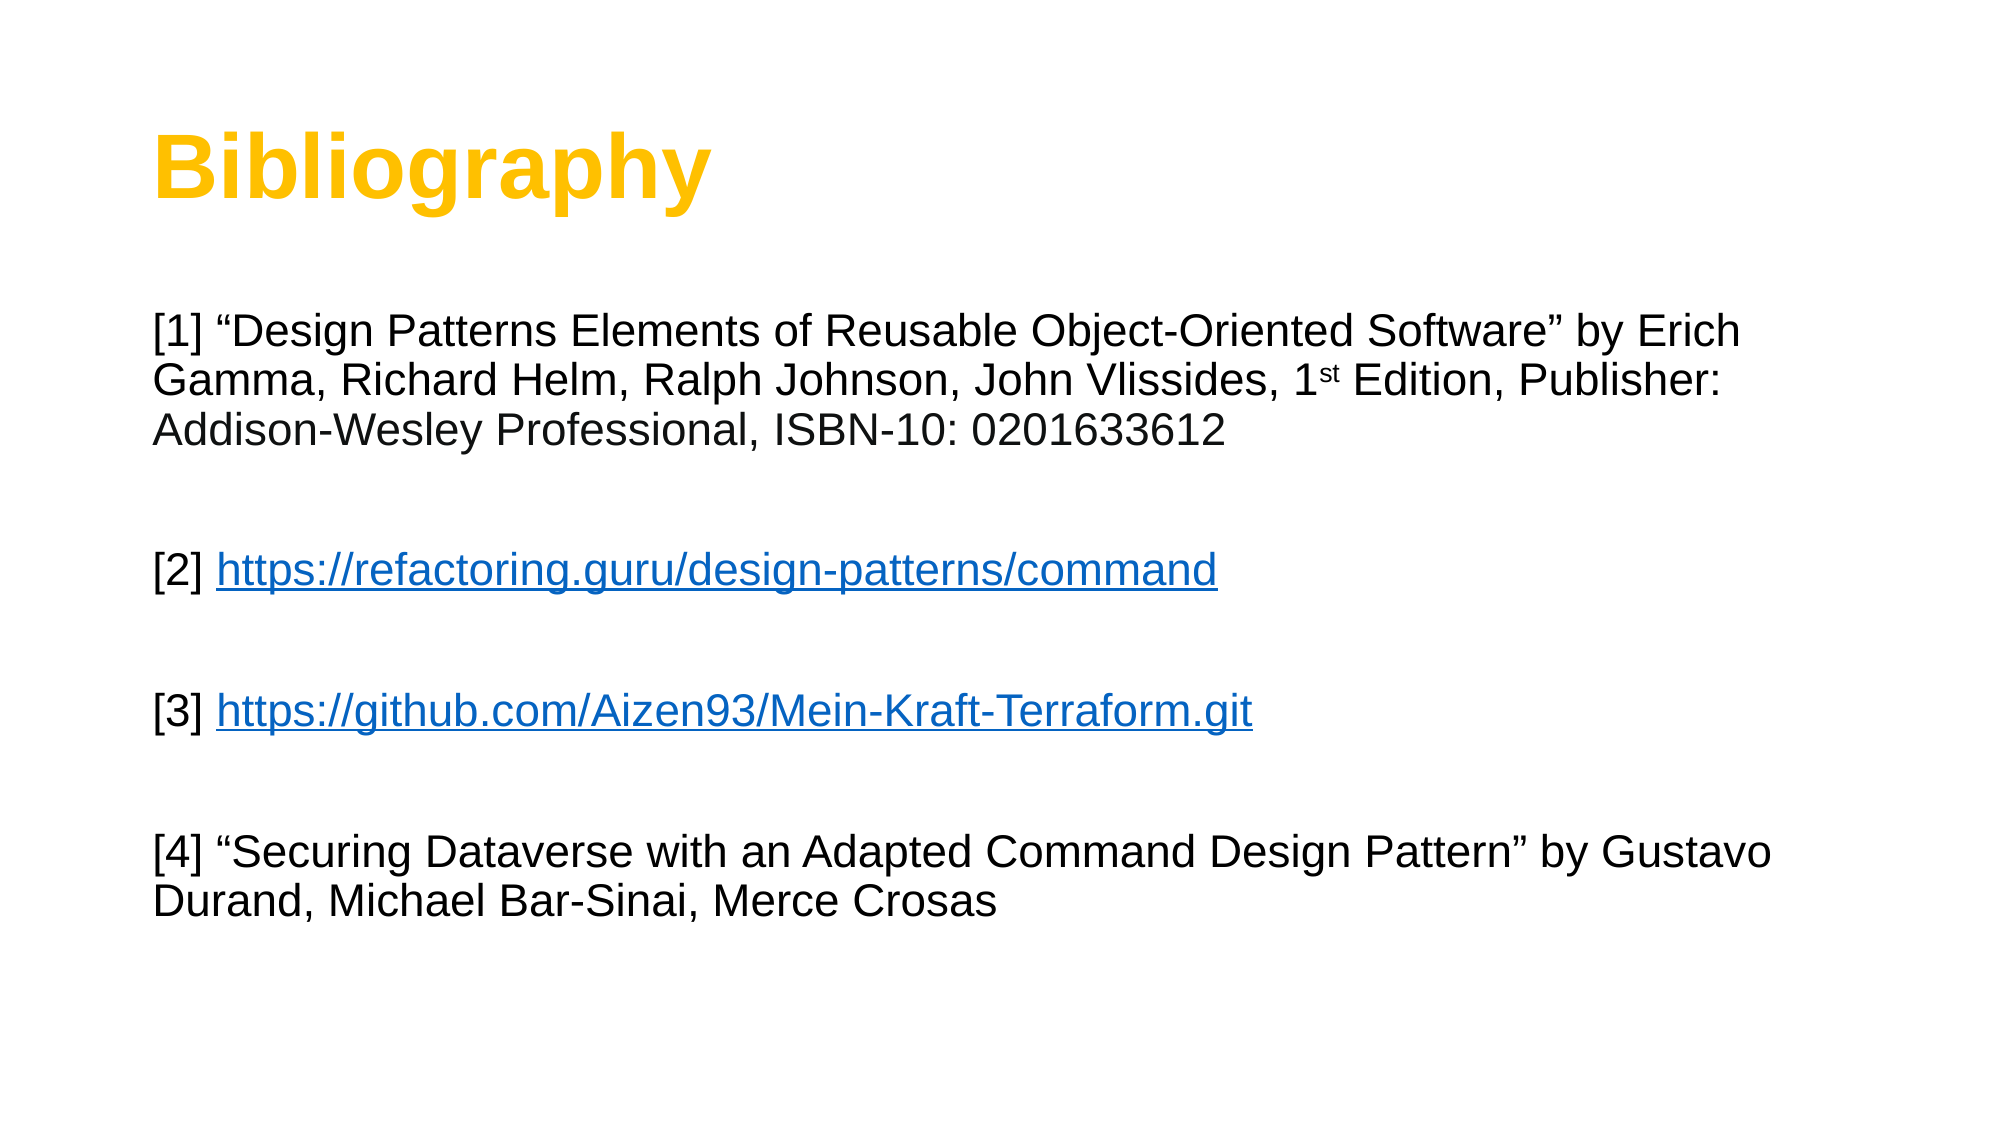

# Bibliography
[1] “Design Patterns Elements of Reusable Object-Oriented Software” by Erich Gamma, Richard Helm, Ralph Johnson, John Vlissides, 1st Edition, Publisher: Addison-Wesley Professional, ISBN-10: 0201633612

[2] https://refactoring.guru/design-patterns/command

[3] https://github.com/Aizen93/Mein-Kraft-Terraform.git

[4] “Securing Dataverse with an Adapted Command Design Pattern” by Gustavo Durand, Michael Bar-Sinai, Merce Crosas